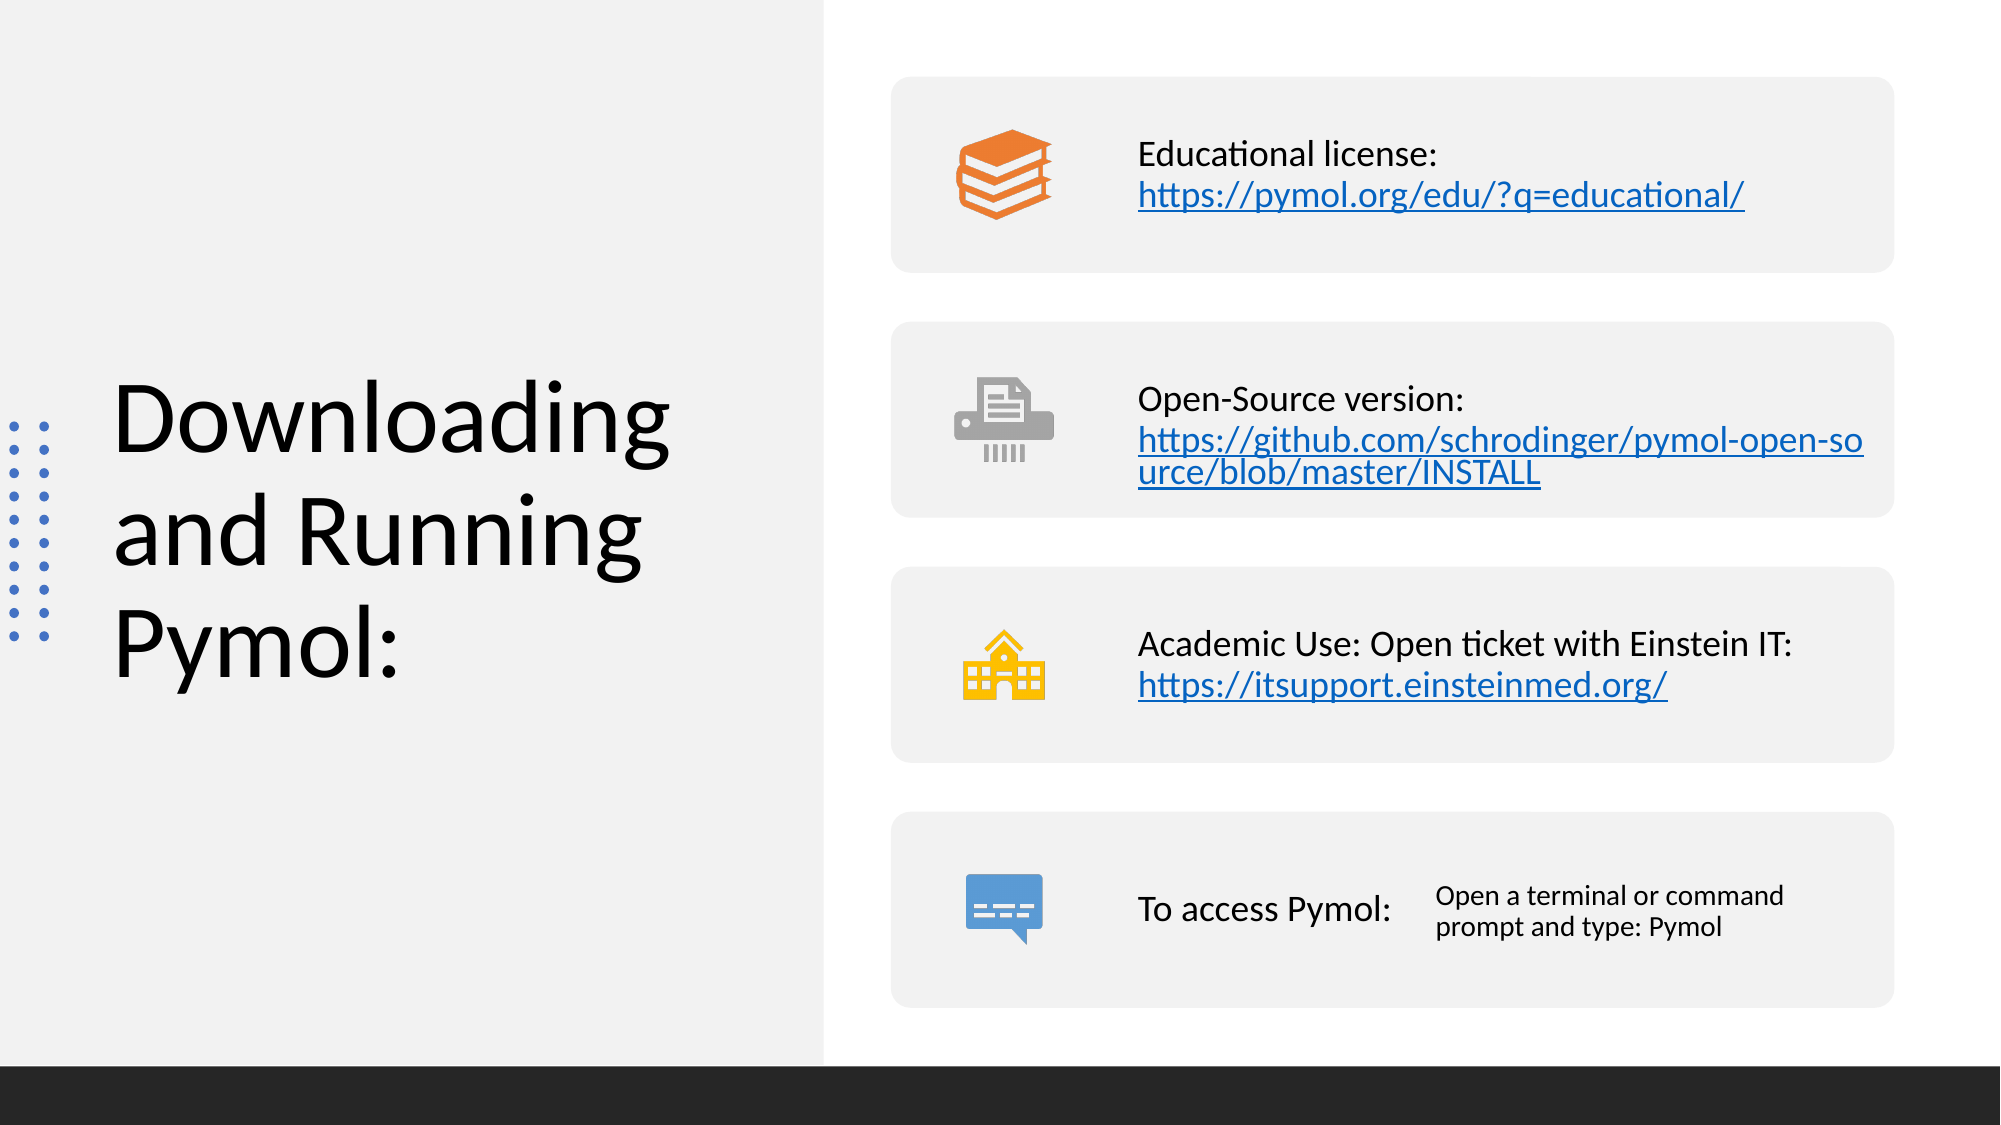

Educational license: https://pymol.org/edu/?q=educational/
Open-Source version: https://github.com/schrodinger/pymol-open-source/blob/master/INSTALL
Academic Use: Open ticket with Einstein IT:  https://itsupport.einsteinmed.org/
To access Pymol:
Open a terminal or command prompt and type: Pymol
# Downloading and Running Pymol: